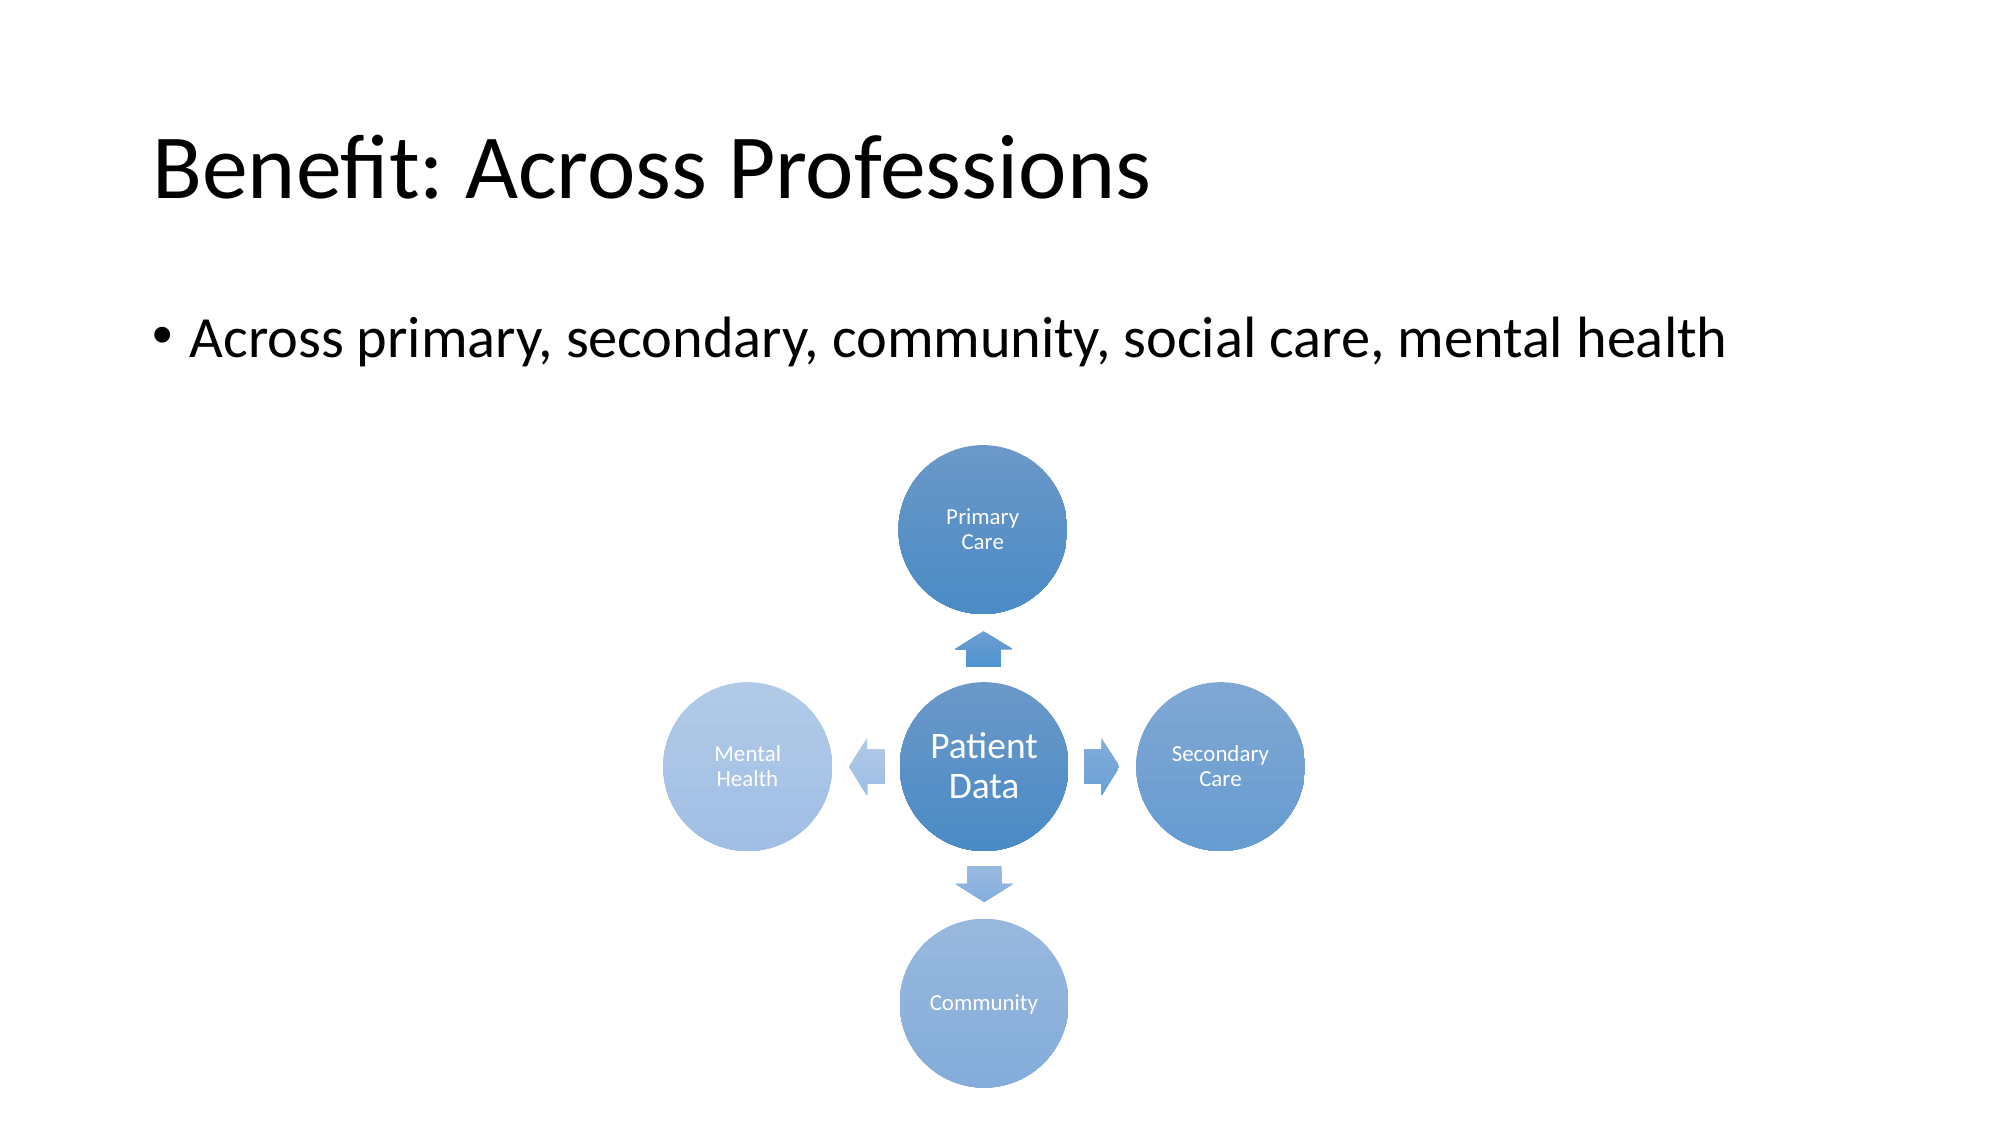

# Benefit: Across Professions
Across primary, secondary, community, social care, mental health

Patient Data

Primary Care

Secondary Care

Community

Mental Health